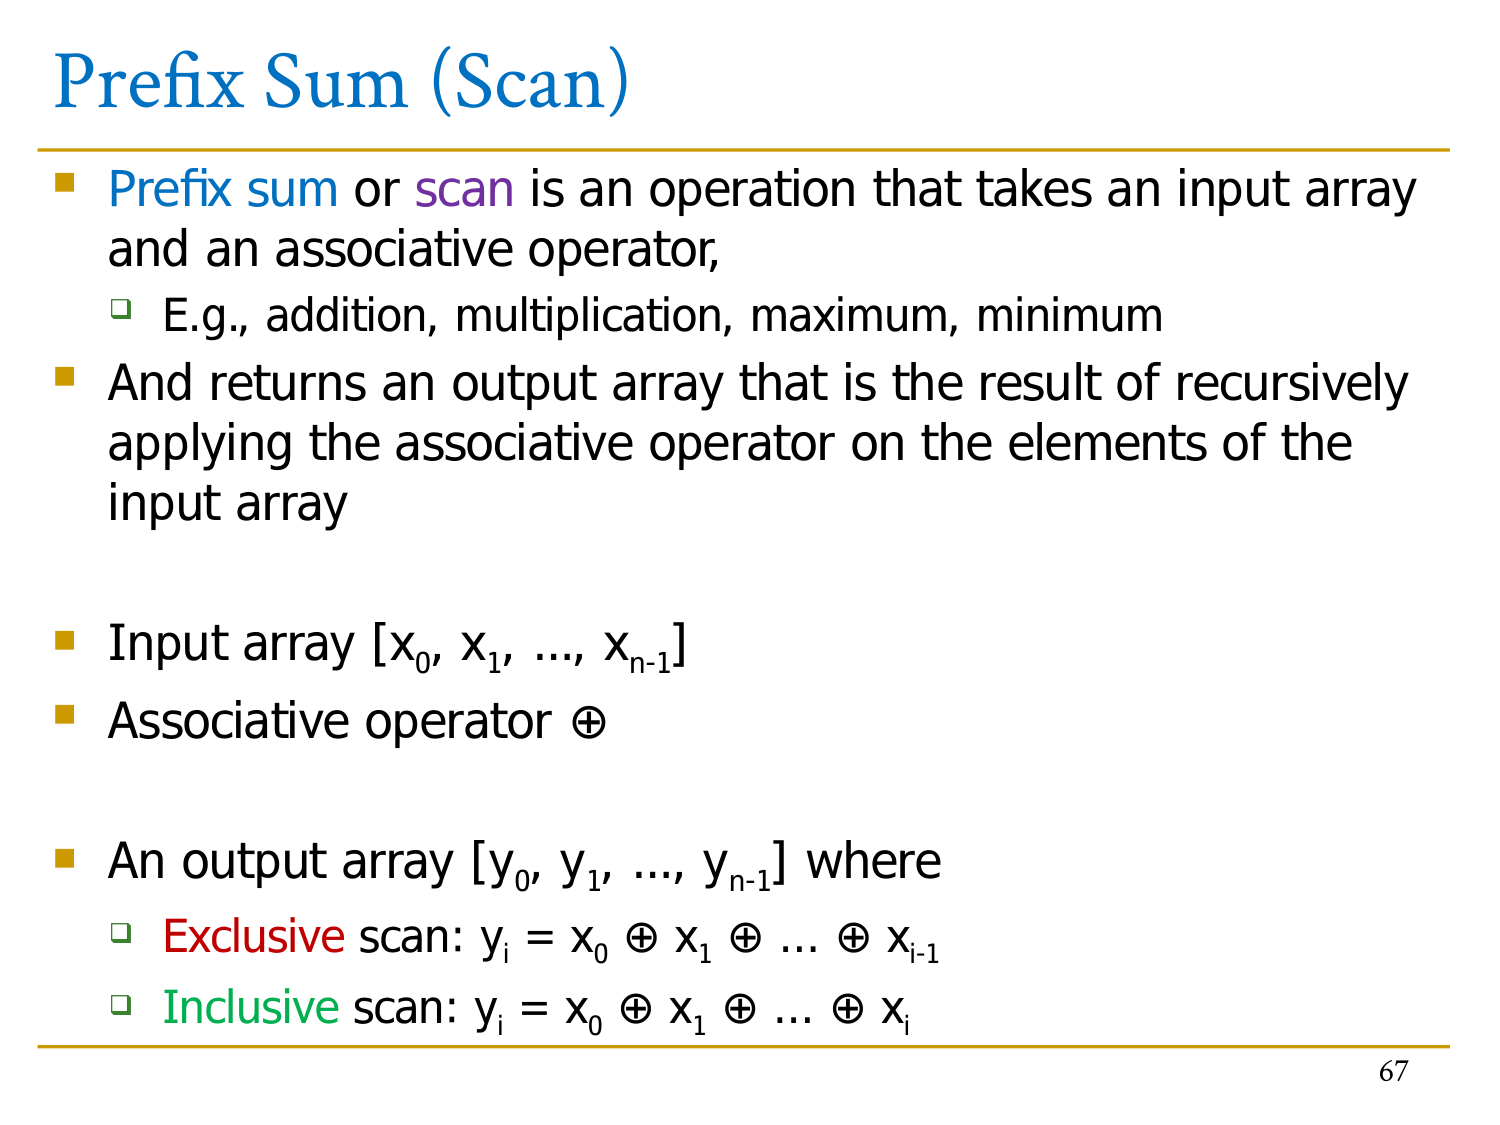

# Prefix Sum (Scan)
Prefix sum or scan is an operation that takes an input array and an associative operator,
E.g., addition, multiplication, maximum, minimum
And returns an output array that is the result of recursively applying the associative operator on the elements of the input array

Input array [x0, x1, …, xn-1]
Associative operator ⊕

An output array [y0, y1, …, yn-1] where
Exclusive scan: yi = x0 ⊕ x1 ⊕ ... ⊕ xi-1
Inclusive scan: yi = x0 ⊕ x1 ⊕ ... ⊕ xi
67